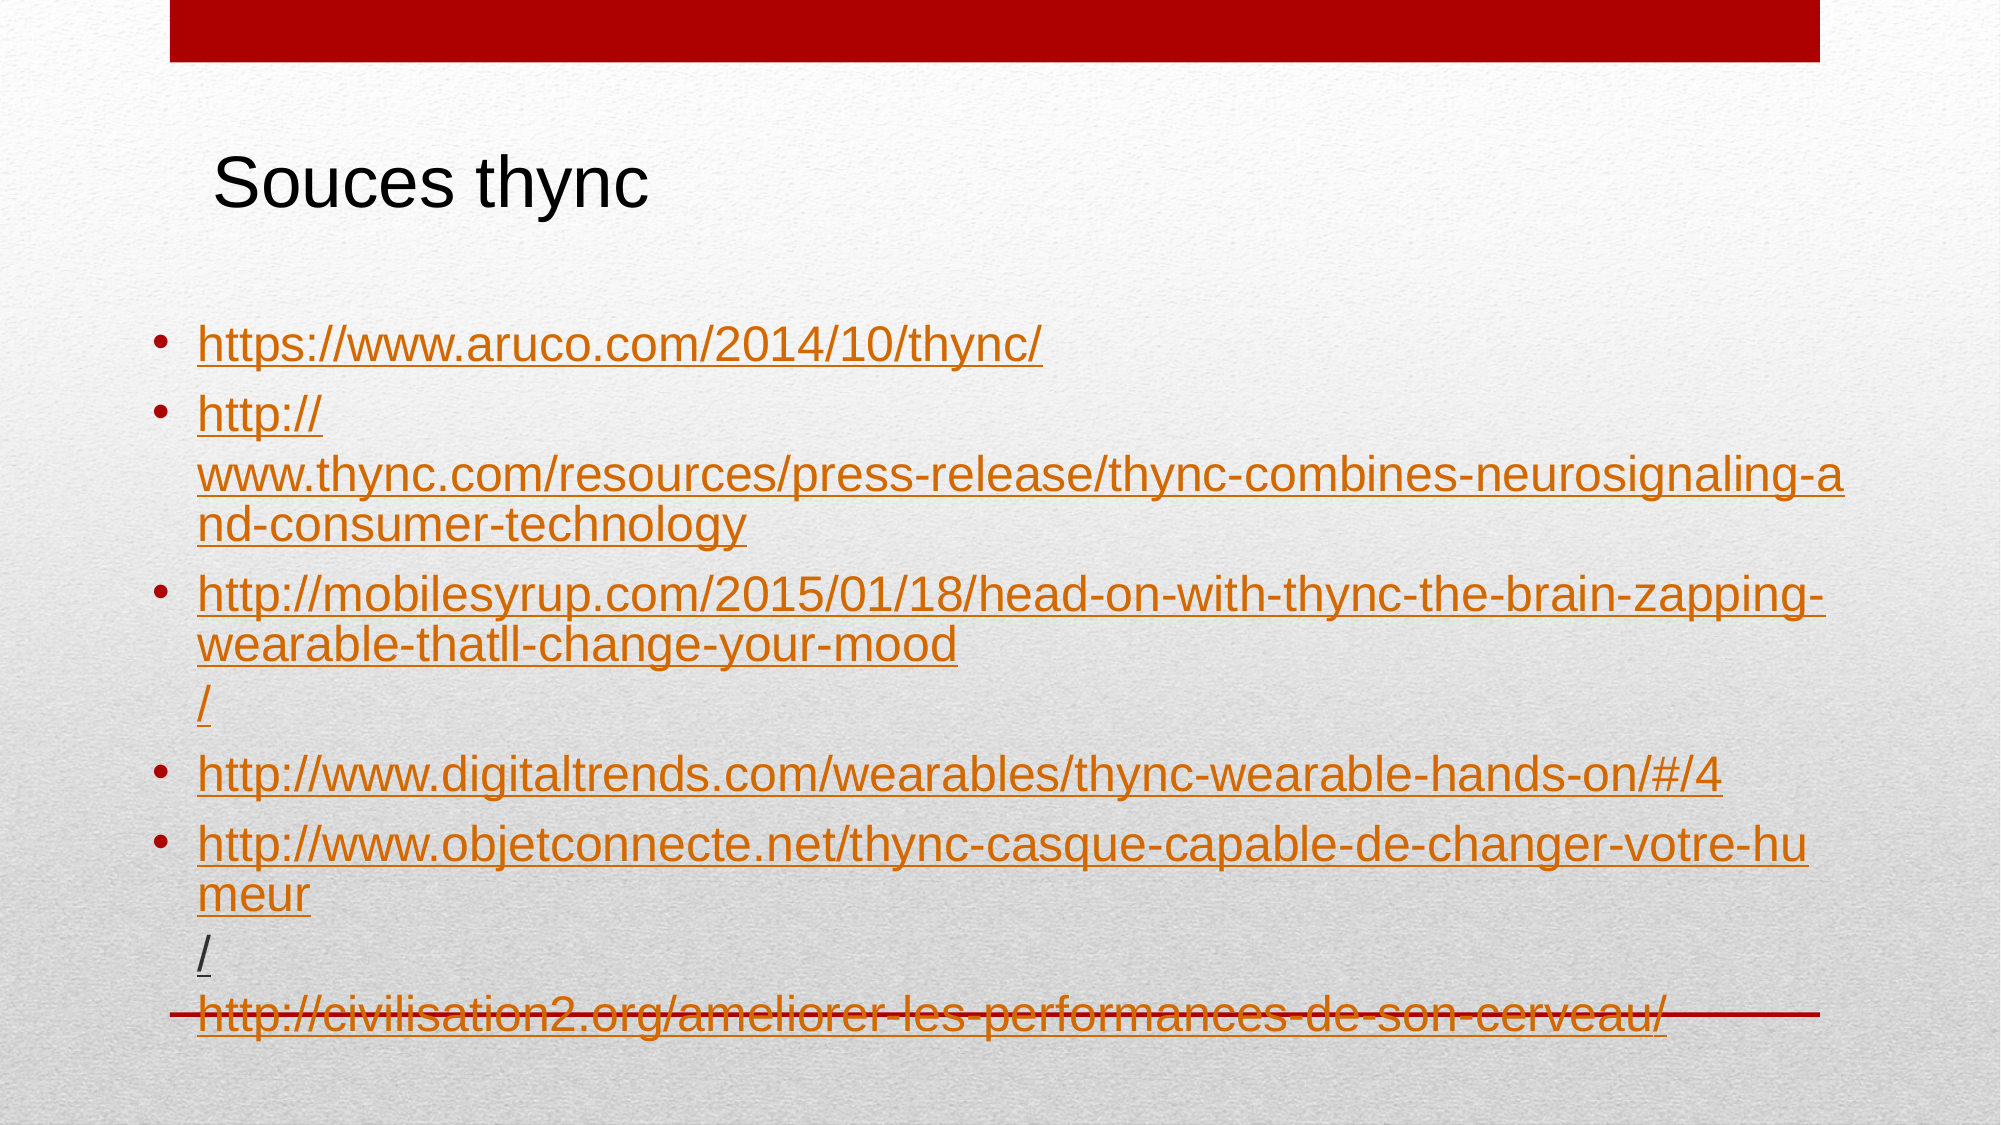

# Souces thync
https://www.aruco.com/2014/10/thync/
http://www.thync.com/resources/press-release/thync-combines-neurosignaling-and-consumer-technology
http://mobilesyrup.com/2015/01/18/head-on-with-thync-the-brain-zapping-wearable-thatll-change-your-mood/
http://www.digitaltrends.com/wearables/thync-wearable-hands-on/#/4
http://www.objetconnecte.net/thync-casque-capable-de-changer-votre-humeur/
http://civilisation2.org/ameliorer-les-performances-de-son-cerveau/